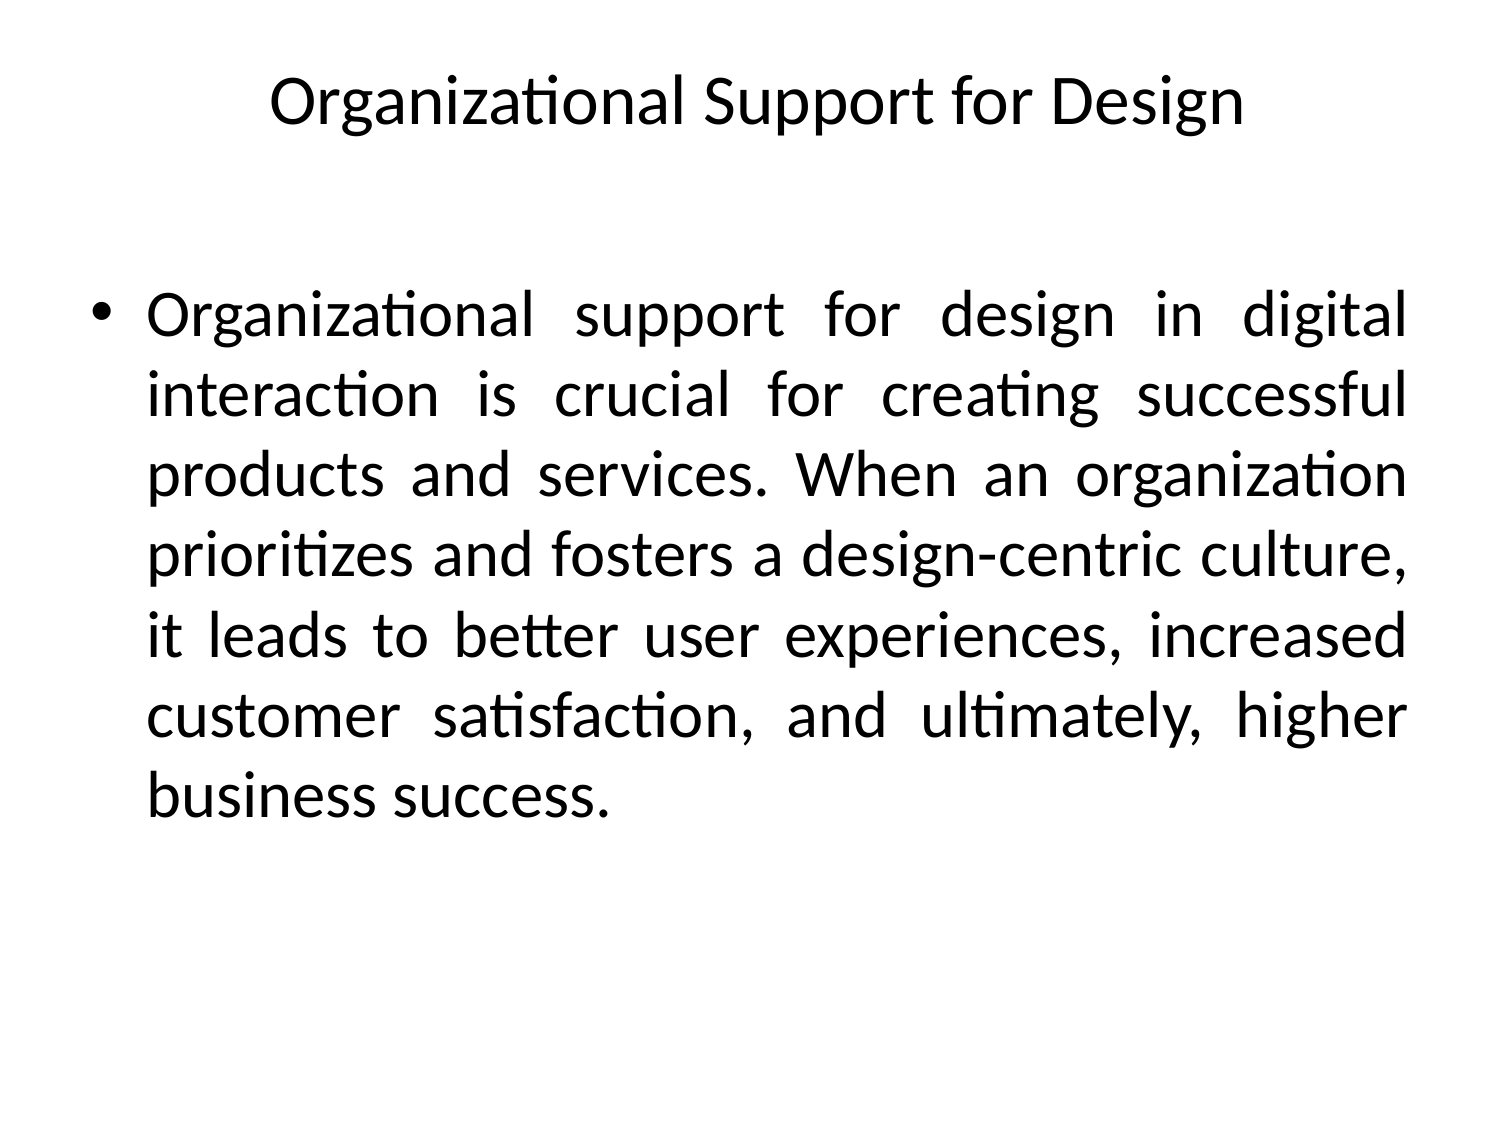

# Organizational Support for Design
Organizational support for design in digital interaction is crucial for creating successful products and services. When an organization prioritizes and fosters a design-centric culture, it leads to better user experiences, increased customer satisfaction, and ultimately, higher business success.